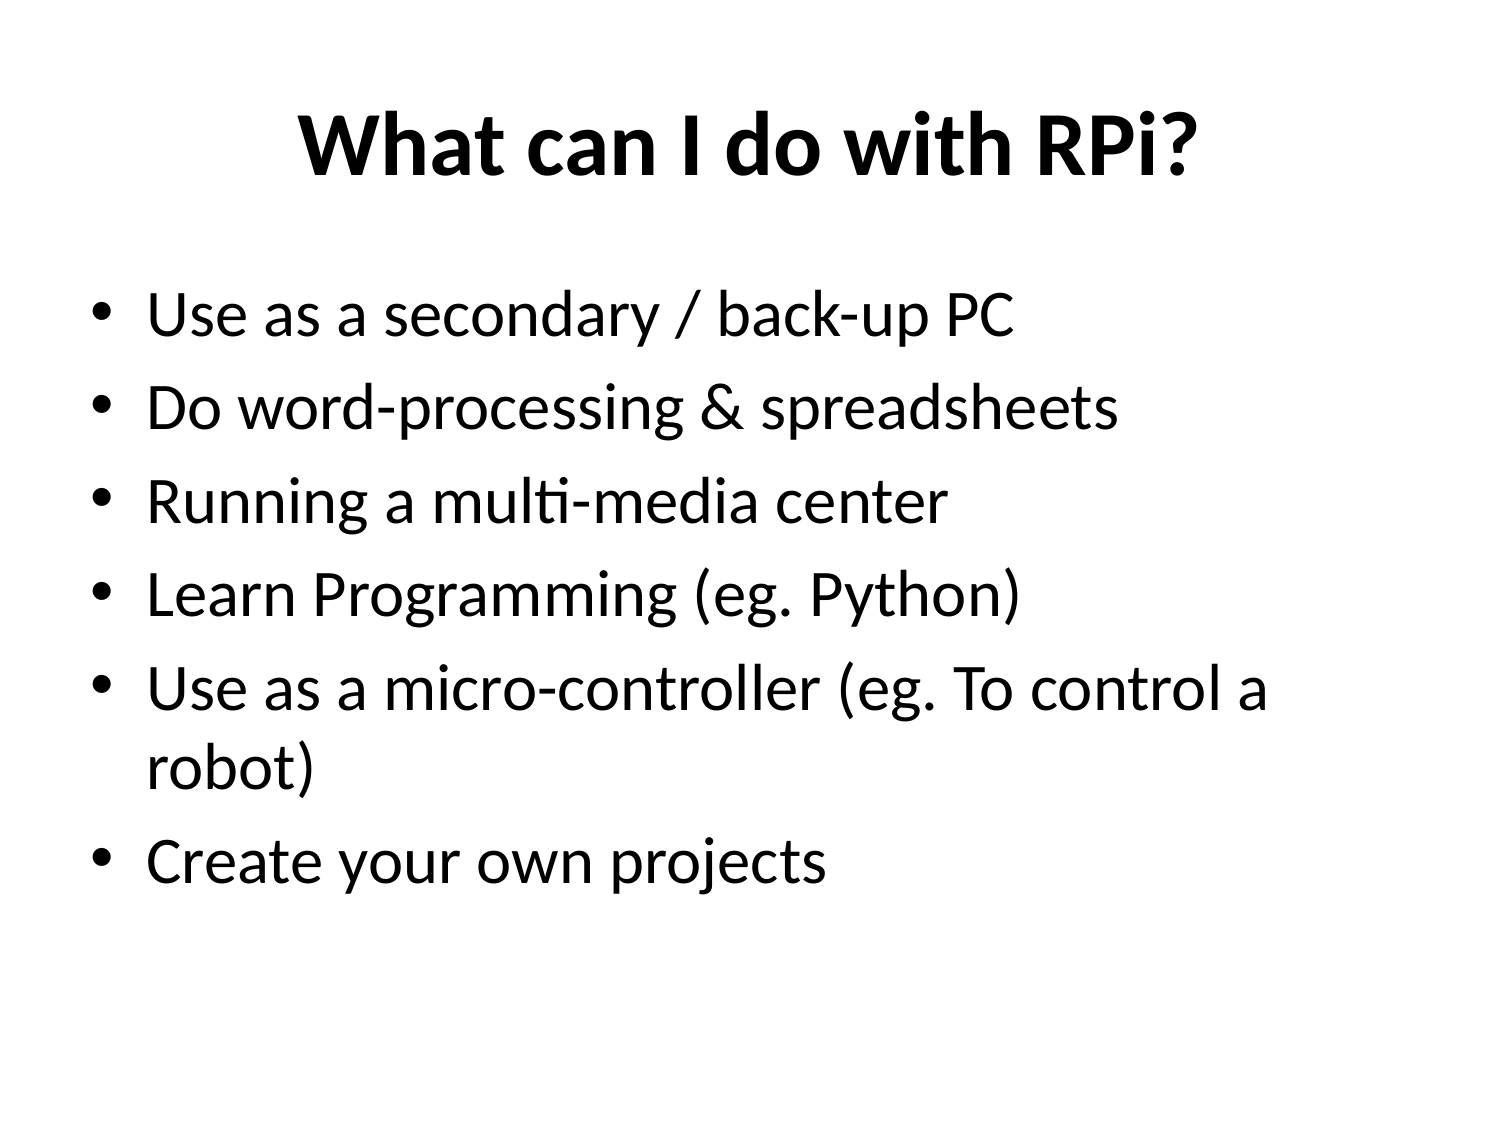

# What can I do with RPi?
Use as a secondary / back-up PC
Do word-processing & spreadsheets
Running a multi-media center
Learn Programming (eg. Python)
Use as a micro-controller (eg. To control a robot)
Create your own projects